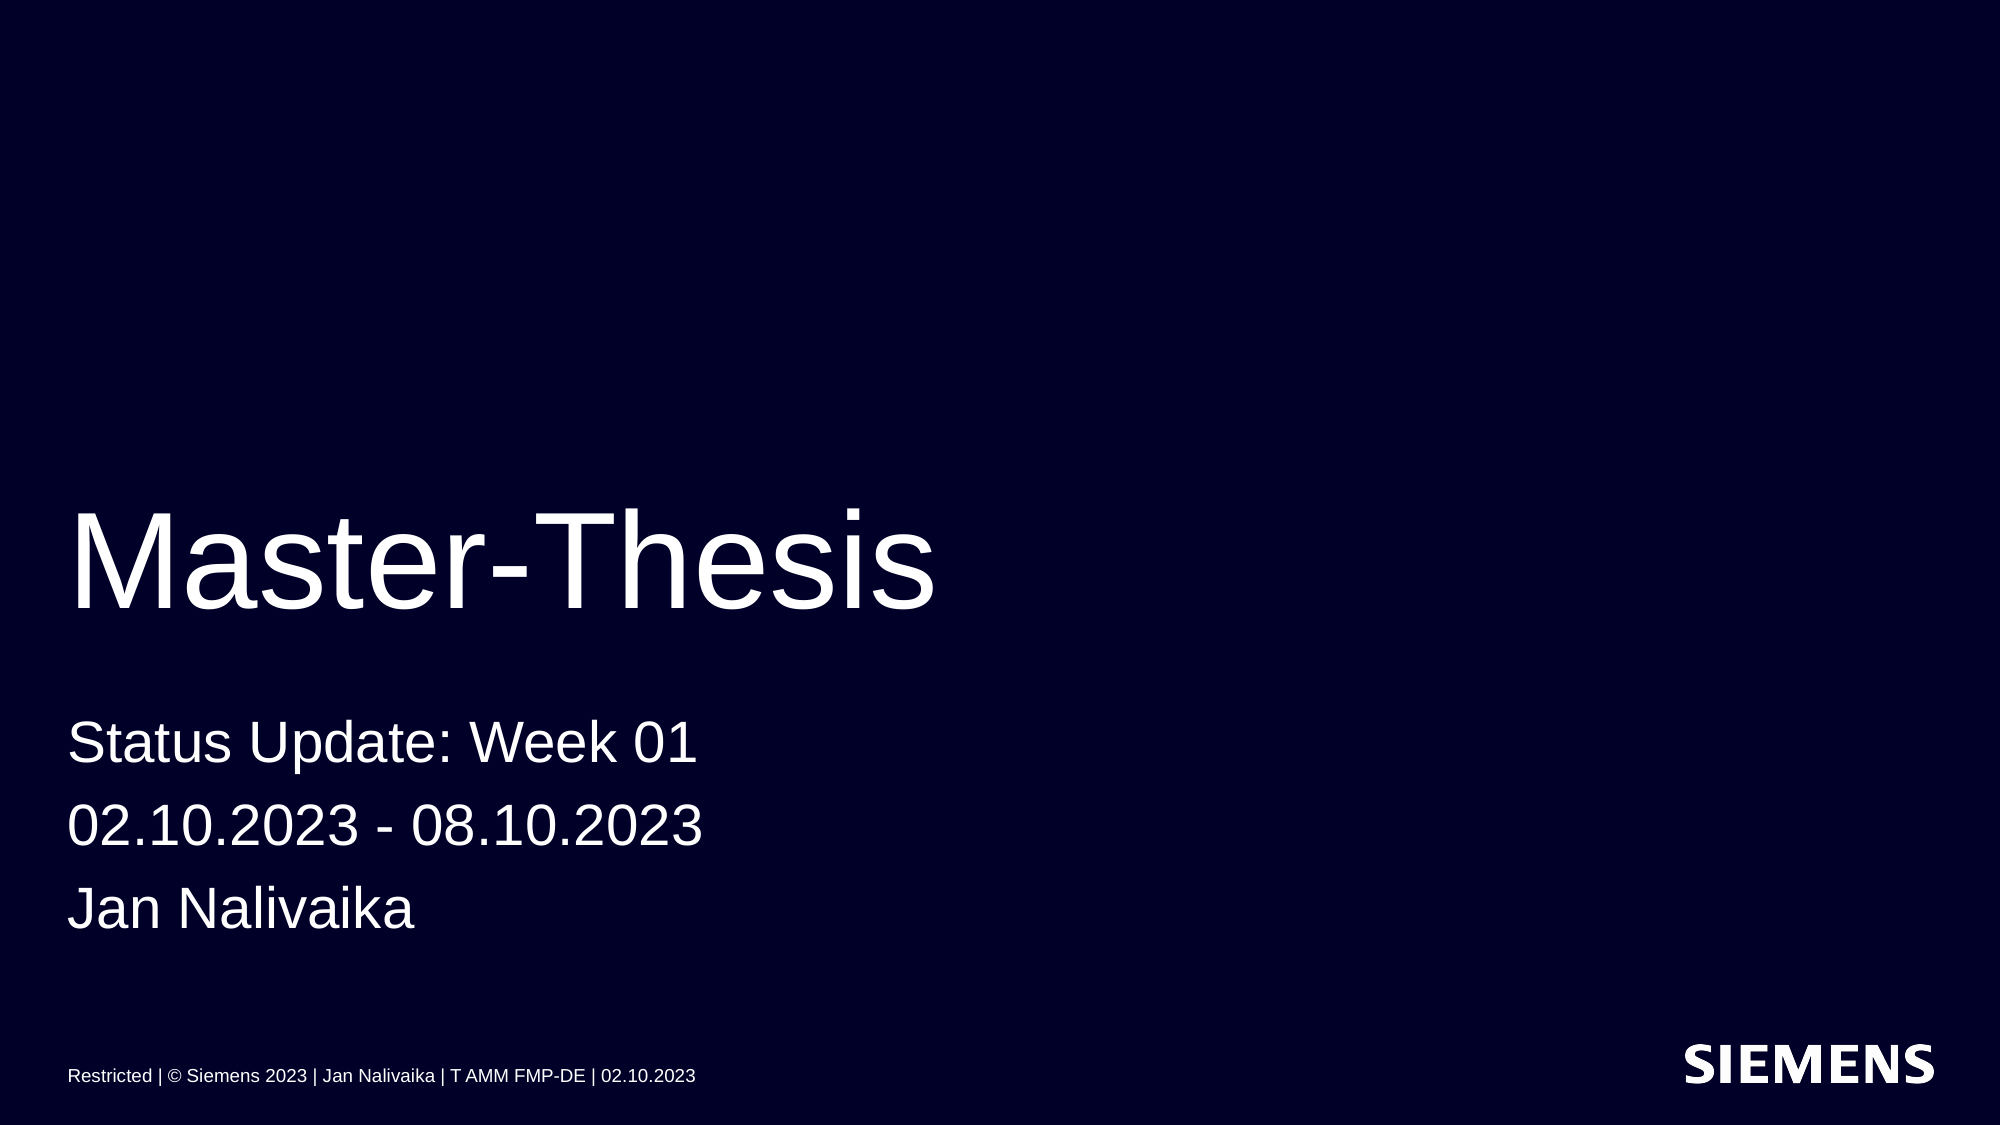

# Master-Thesis
Status Update: Week 01
02.10.2023 - 08.10.2023
Jan Nalivaika

Restricted | © Siemens 2023 | Jan Nalivaika | T AMM FMP-DE | 02.10.2023